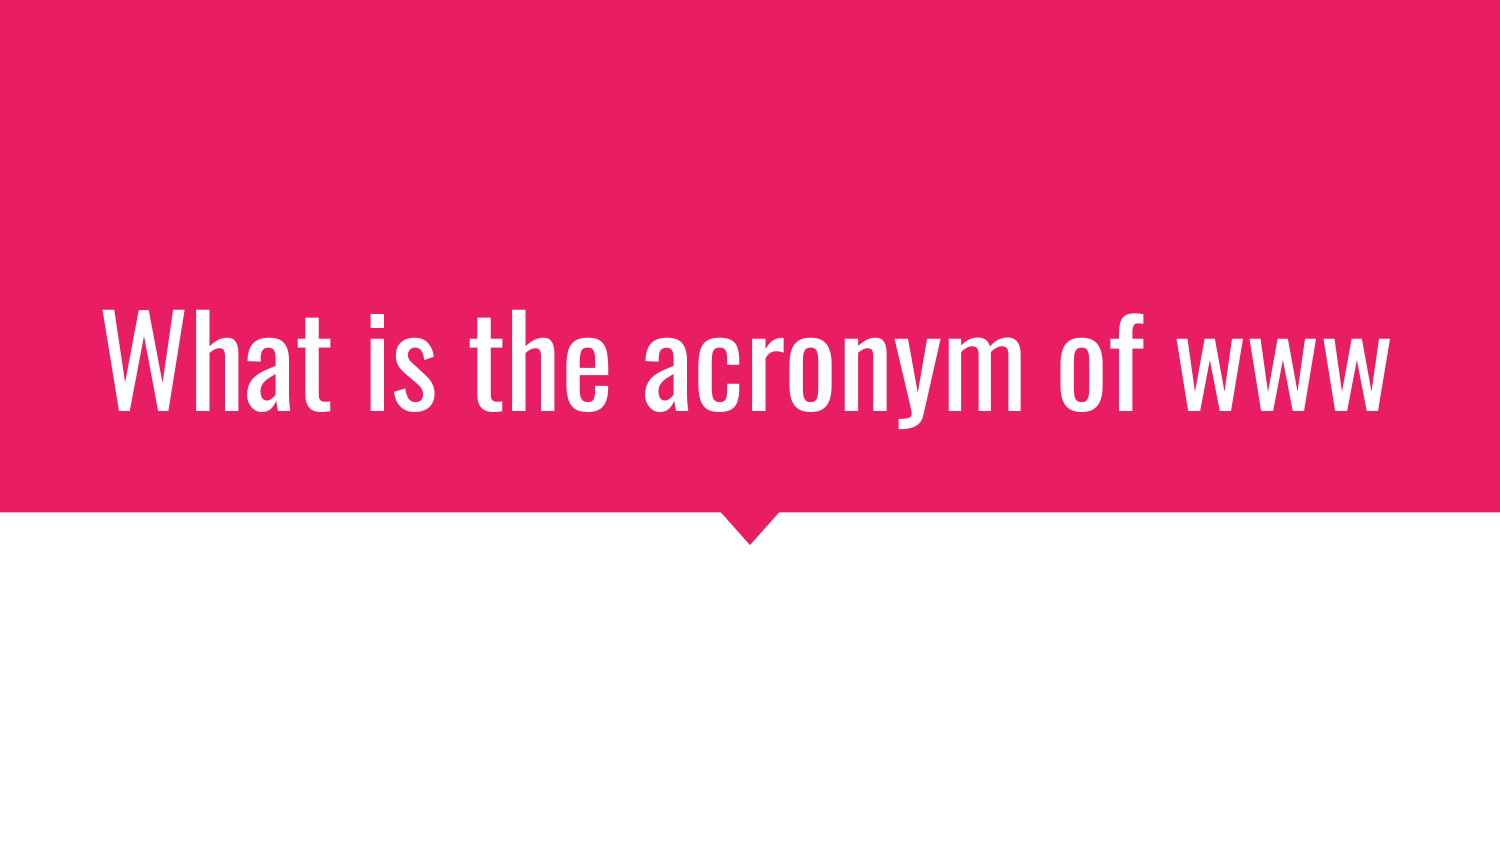

# What is the acronym of www